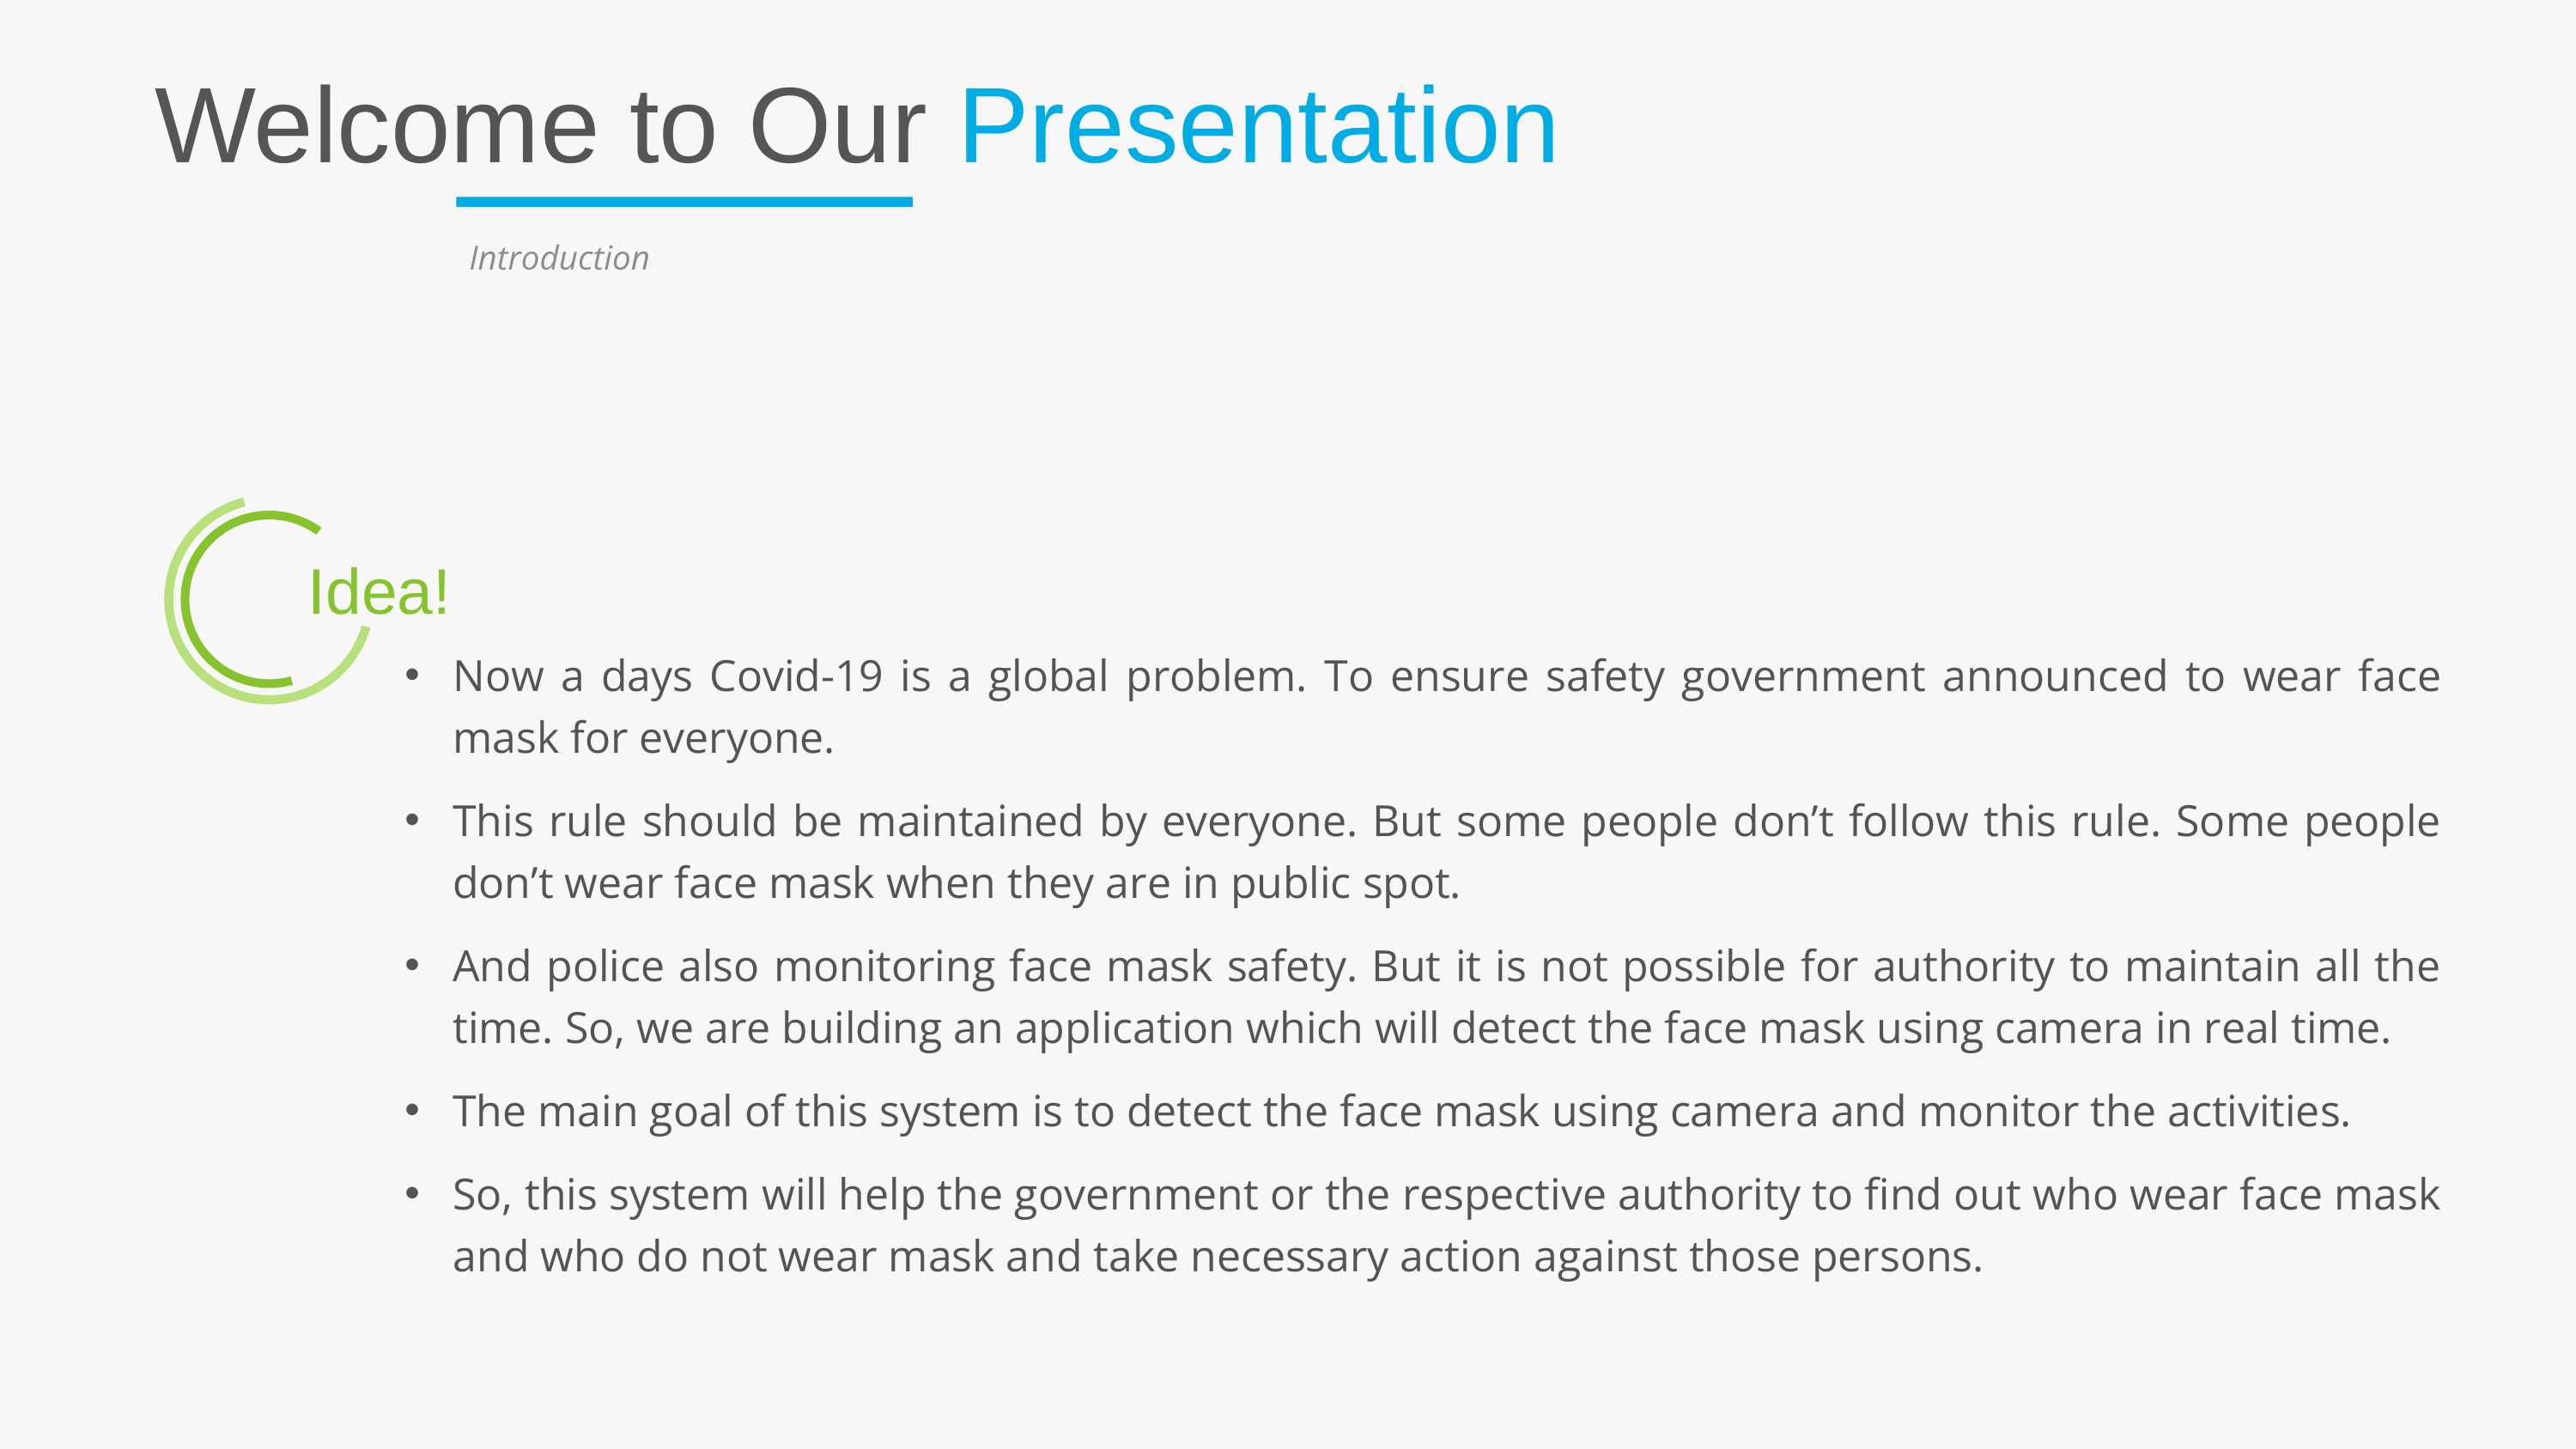

5
# Welcome to Our Presentation
Introduction

Idea!
Now a days Covid-19 is a global problem. To ensure safety government announced to wear face mask for everyone.
This rule should be maintained by everyone. But some people don’t follow this rule. Some people don’t wear face mask when they are in public spot.
And police also monitoring face mask safety. But it is not possible for authority to maintain all the time. So, we are building an application which will detect the face mask using camera in real time.
The main goal of this system is to detect the face mask using camera and monitor the activities.
So, this system will help the government or the respective authority to find out who wear face mask and who do not wear mask and take necessary action against those persons.